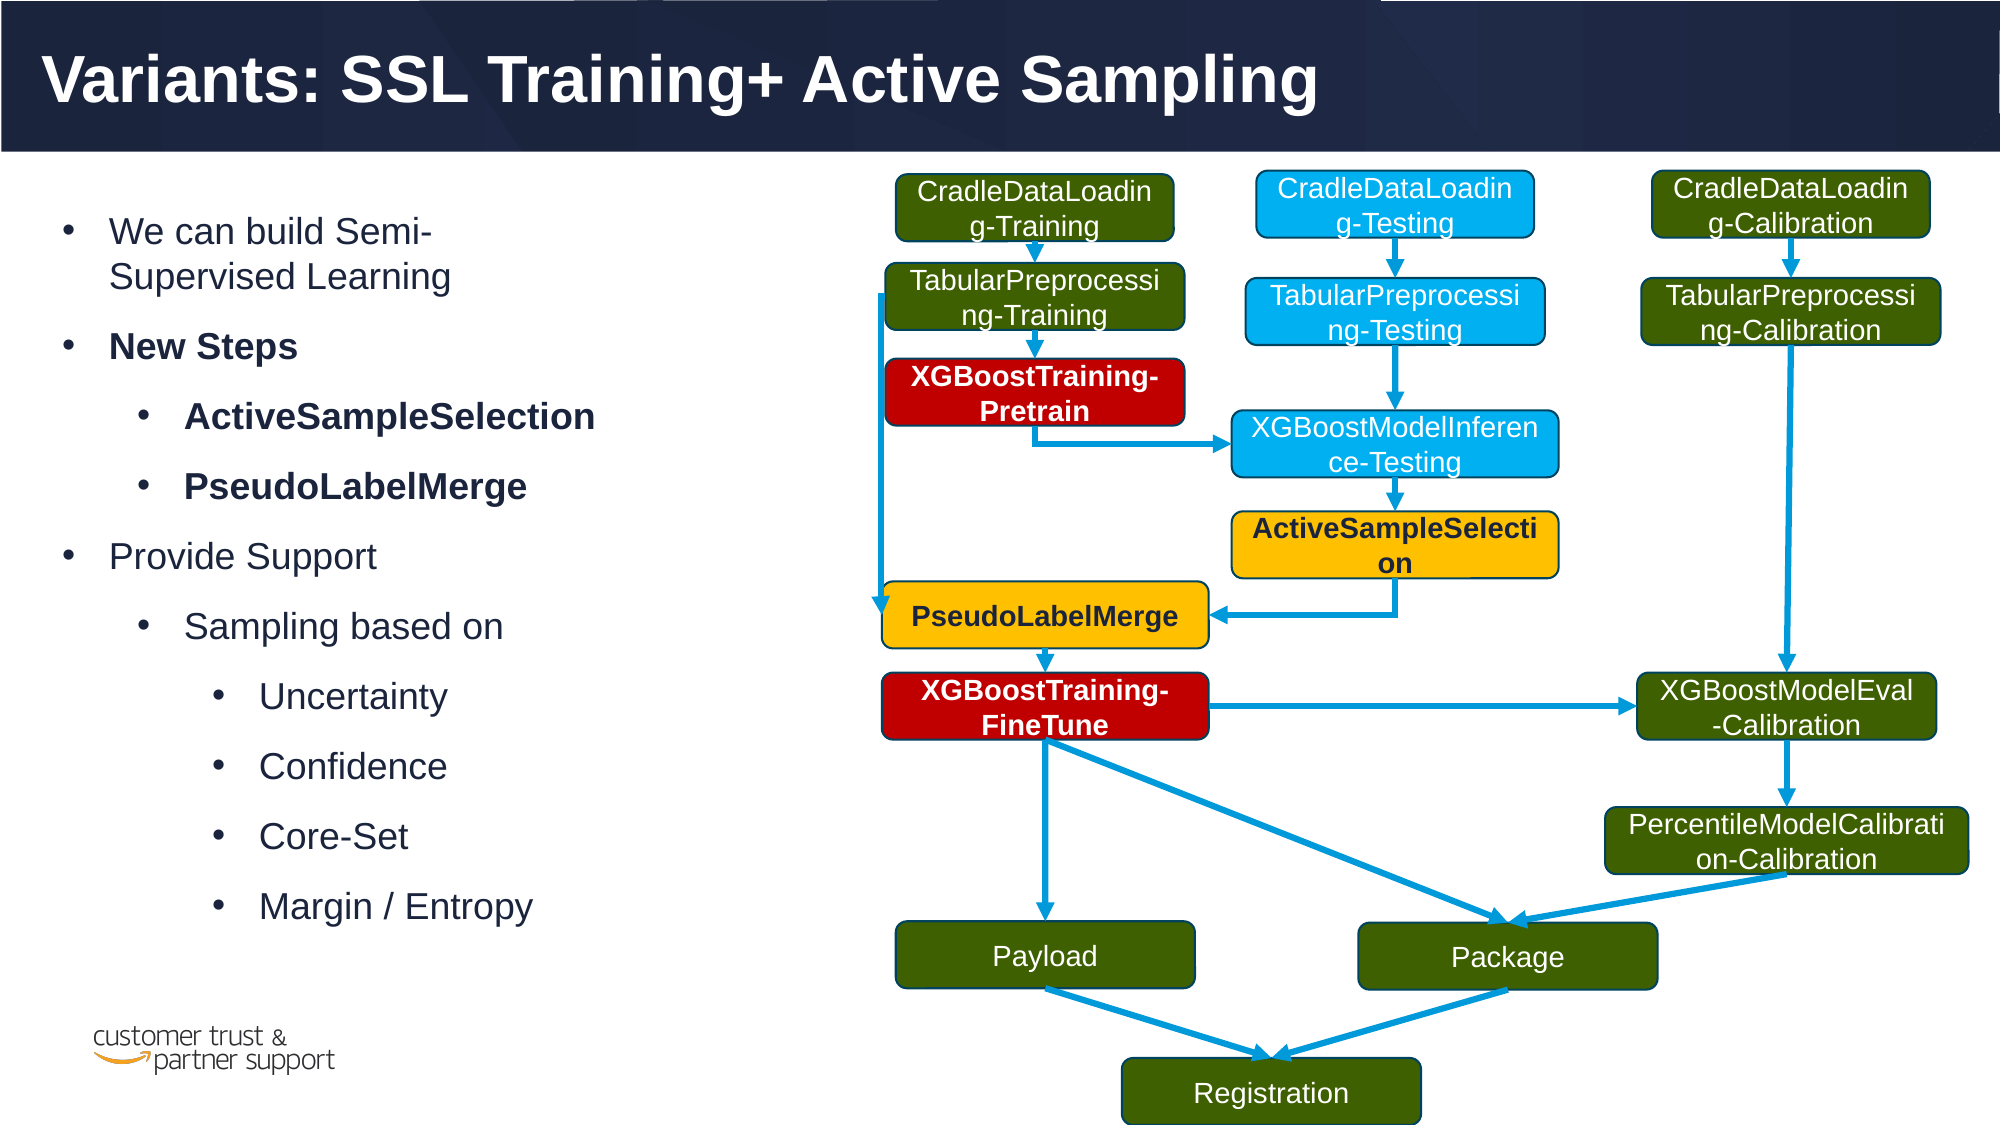

Variants: SSL Training+ Active Sampling

CradleDataLoading-Testing
CradleDataLoading-Calibration
CradleDataLoading-Training
TabularPreprocessing-Training
TabularPreprocessing-Testing
TabularPreprocessing-Calibration
XGBoostTraining-Pretrain
XGBoostModelInference-Testing
ActiveSampleSelection
PseudoLabelMerge
XGBoostModelEval-Calibration
XGBoostTraining-FineTune
PercentileModelCalibration-Calibration
Payload
Package
Registration
We can build Semi-Supervised Learning
New Steps
ActiveSampleSelection
PseudoLabelMerge
Provide Support
Sampling based on
Uncertainty
Confidence
Core-Set
Margin / Entropy